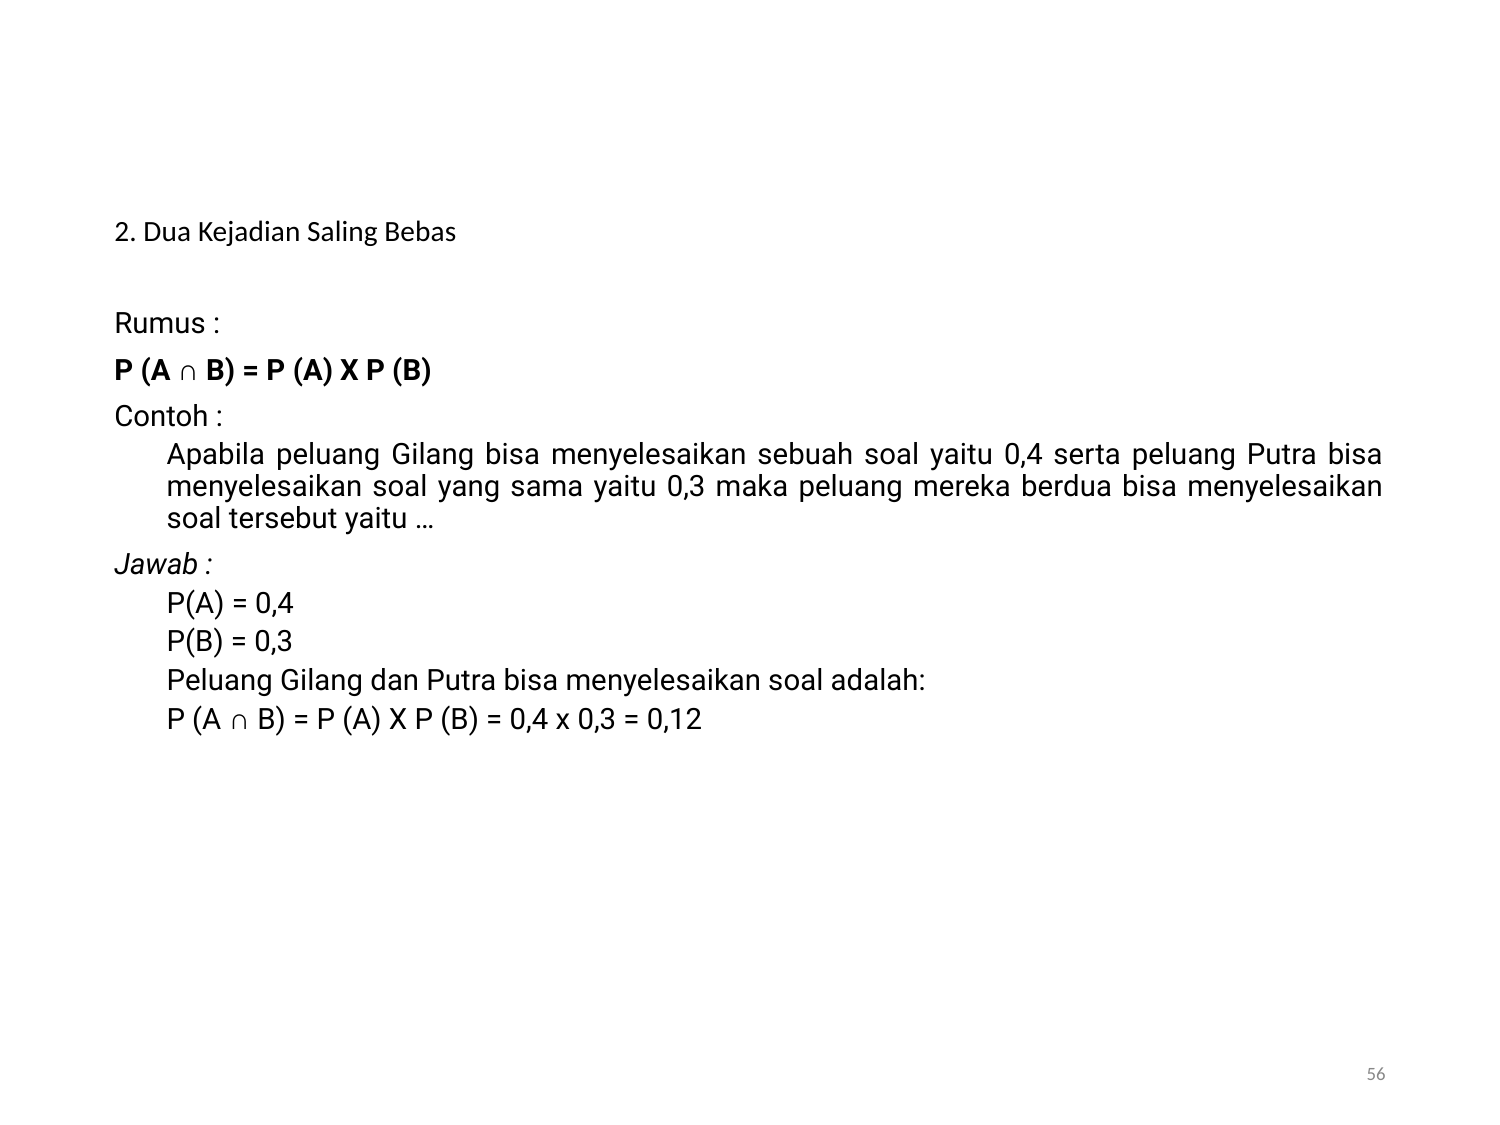

2. Dua Kejadian Saling Bebas

Rumus :
P (A ∩ B) = P (A) X P (B)
Contoh :
Apabila peluang Gilang bisa menyelesaikan sebuah soal yaitu 0,4 serta peluang Putra bisa menyelesaikan soal yang sama yaitu 0,3 maka peluang mereka berdua bisa menyelesaikan soal tersebut yaitu …
Jawab :
P(A) = 0,4
P(B) = 0,3
Peluang Gilang dan Putra bisa menyelesaikan soal adalah:
P (A ∩ B) = P (A) X P (B) = 0,4 x 0,3 = 0,12

56